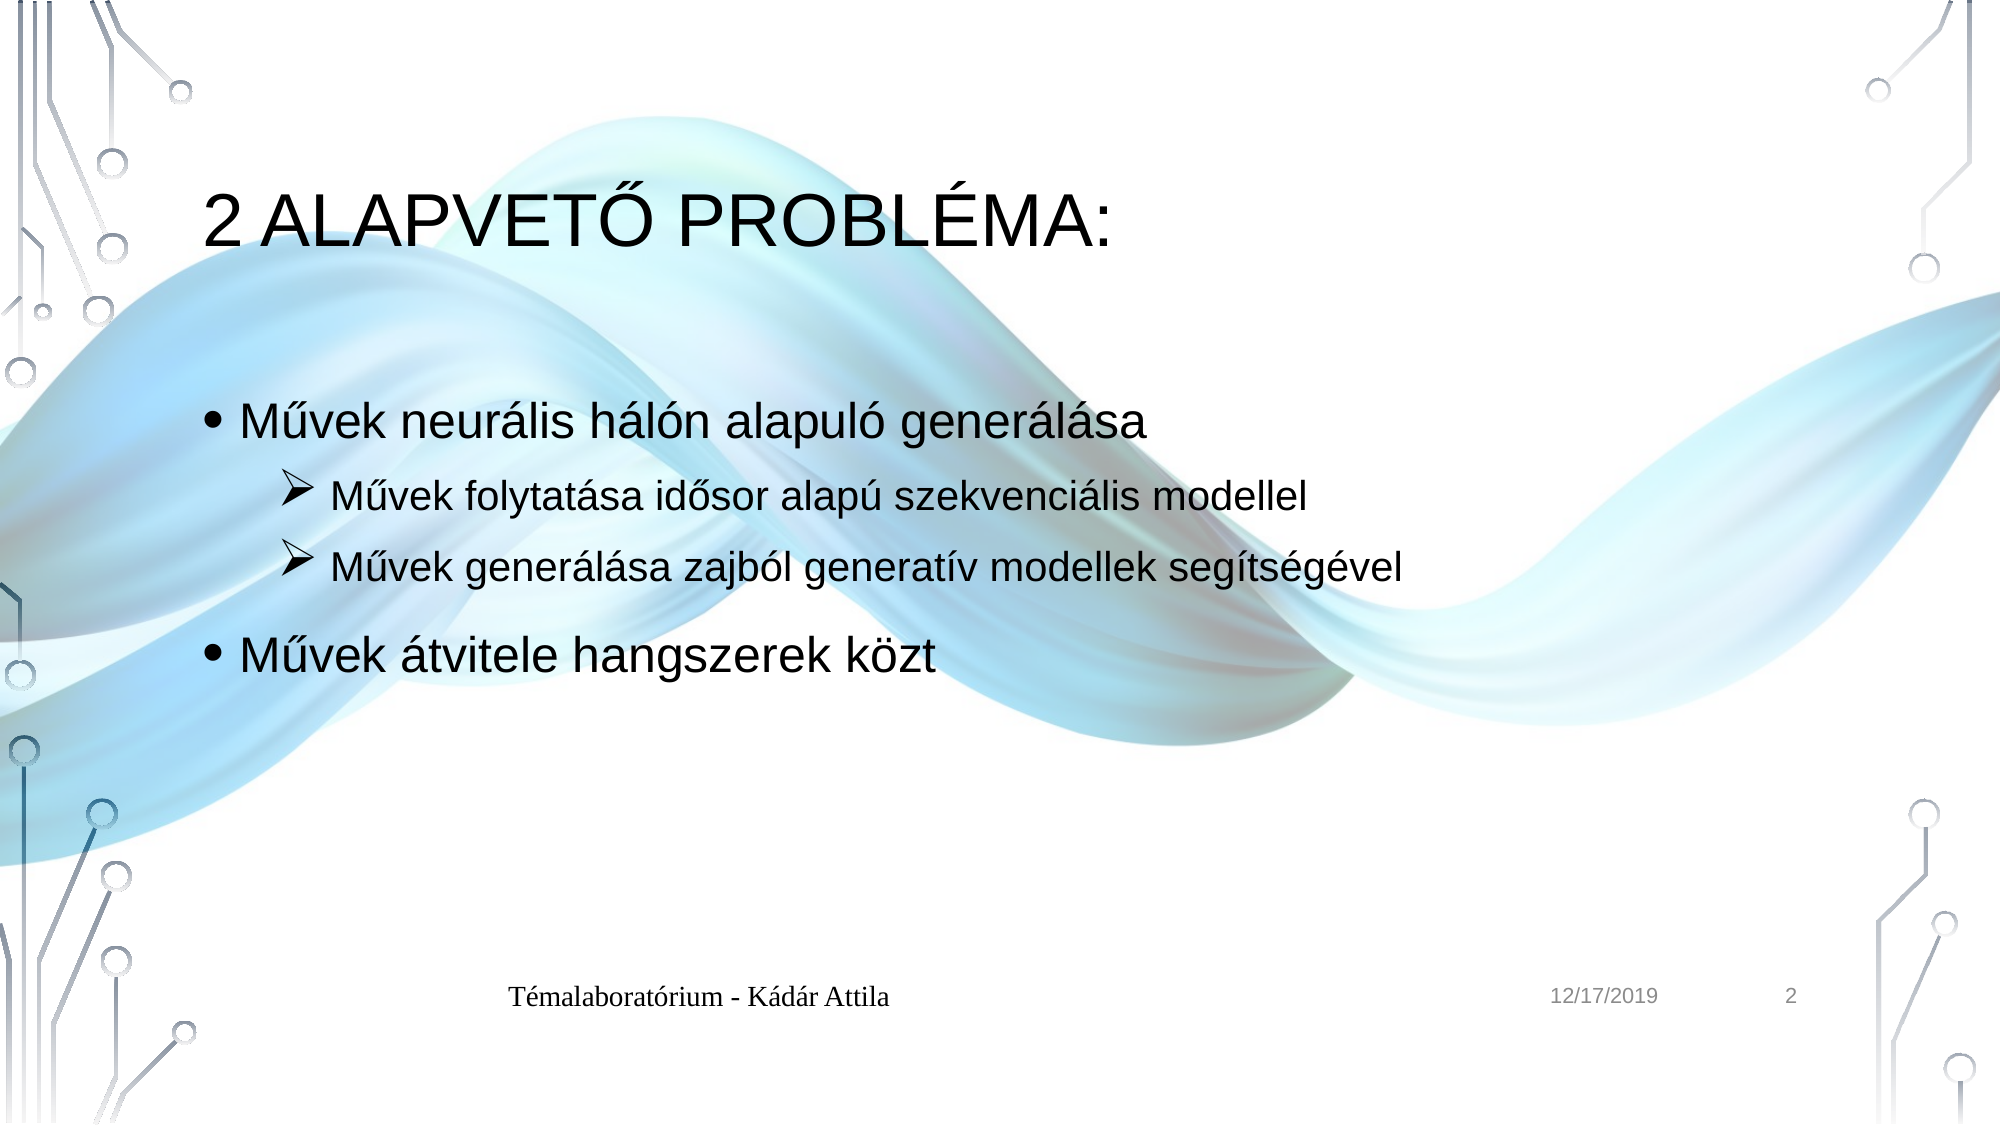

# 2 alapvető probléma:
Művek neurális hálón alapuló generálása
 Művek folytatása idősor alapú szekvenciális modellel
 Művek generálása zajból generatív modellek segítségével
Művek átvitele hangszerek közt
2
Témalaboratórium - Kádár Attila
12/17/2019